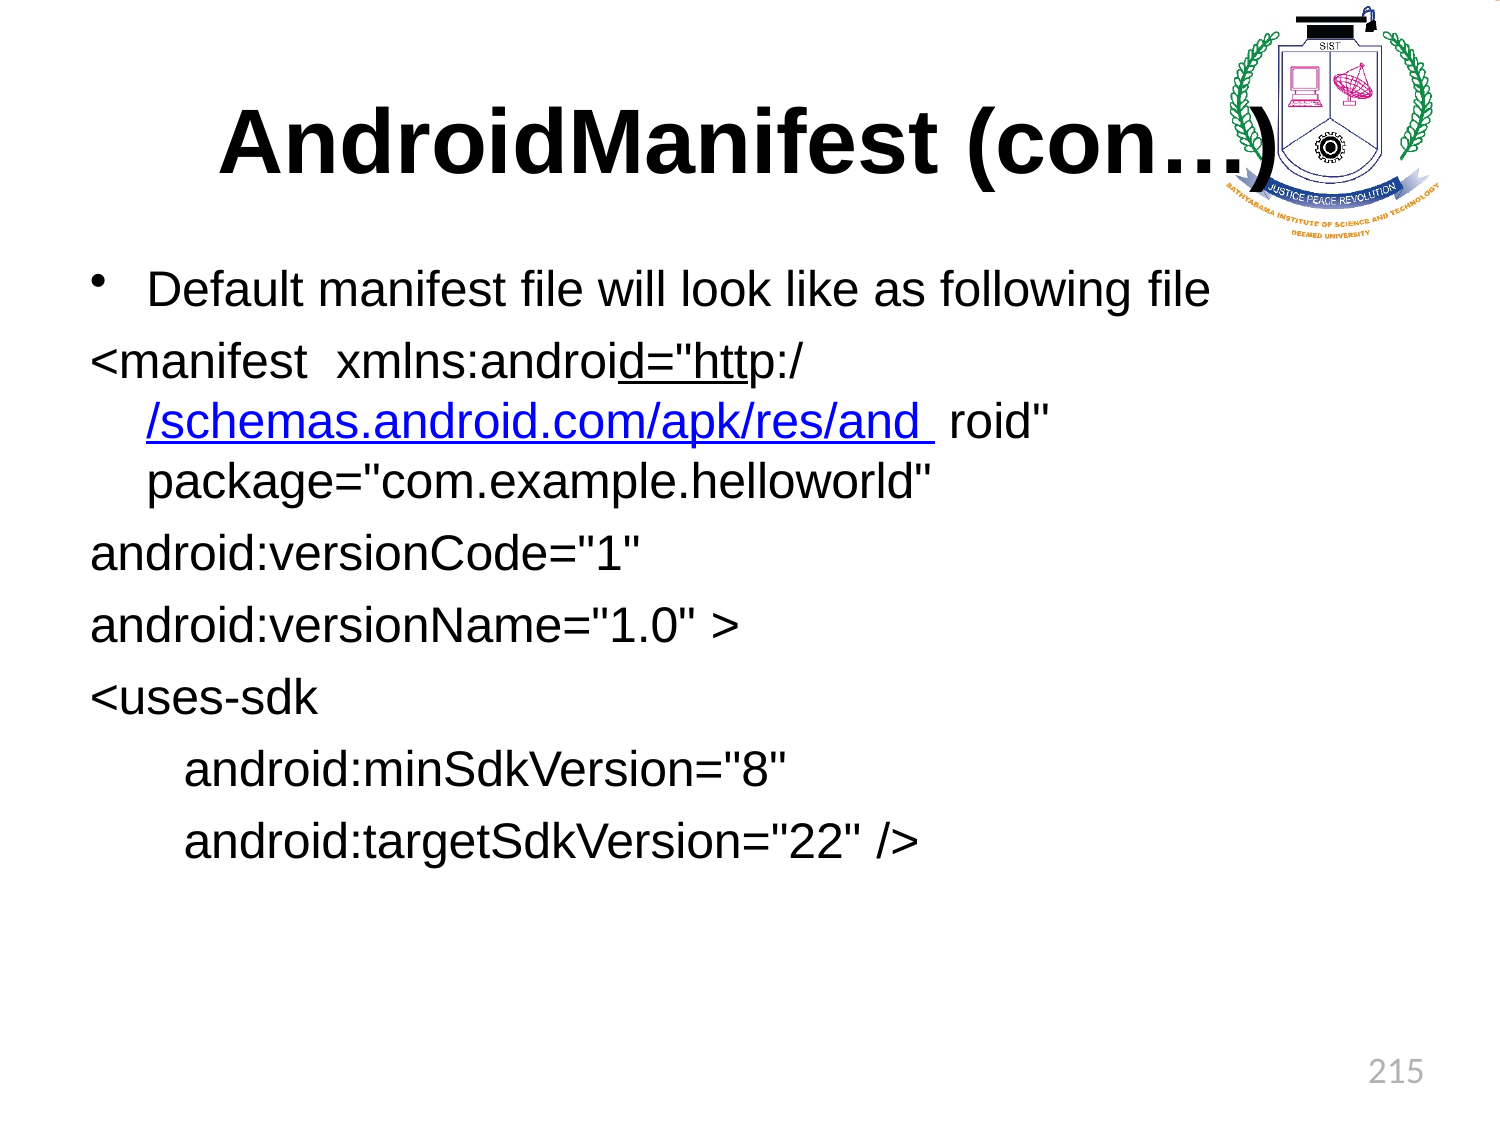

# AndroidManifest (con…)
Default manifest file will look like as following file
<manifest  xmlns:android="http://schemas.android.com/apk/res/and  roid" package="com.example.helloworld"
android:versionCode="1"
android:versionName="1.0" >
<uses-sdk
android:minSdkVersion="8"
android:targetSdkVersion="22" />
215